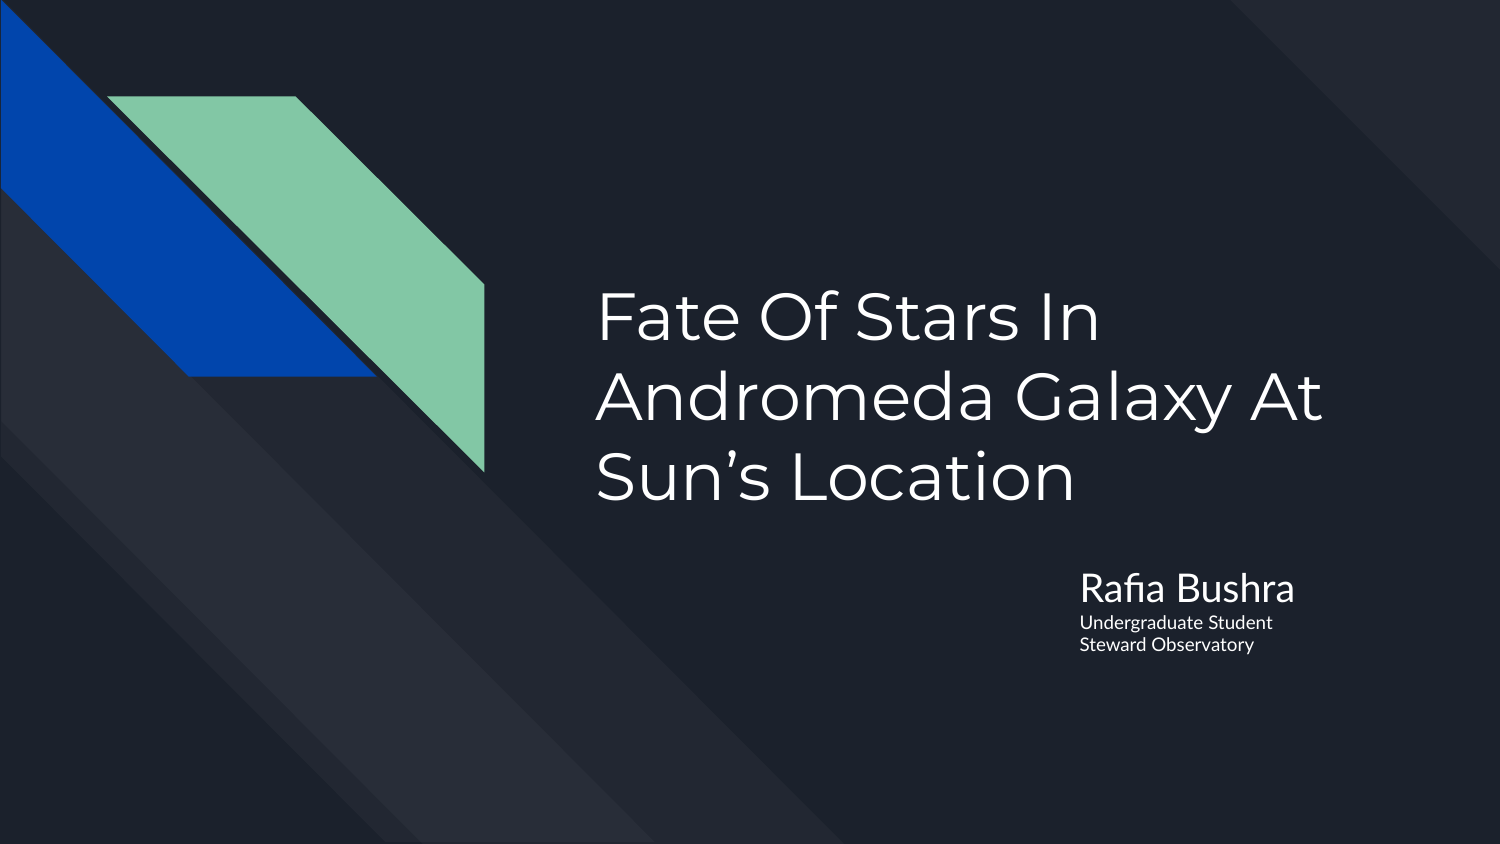

# Fate Of Stars In Andromeda Galaxy At Sun’s Location
Rafia Bushra
Undergraduate Student
Steward Observatory